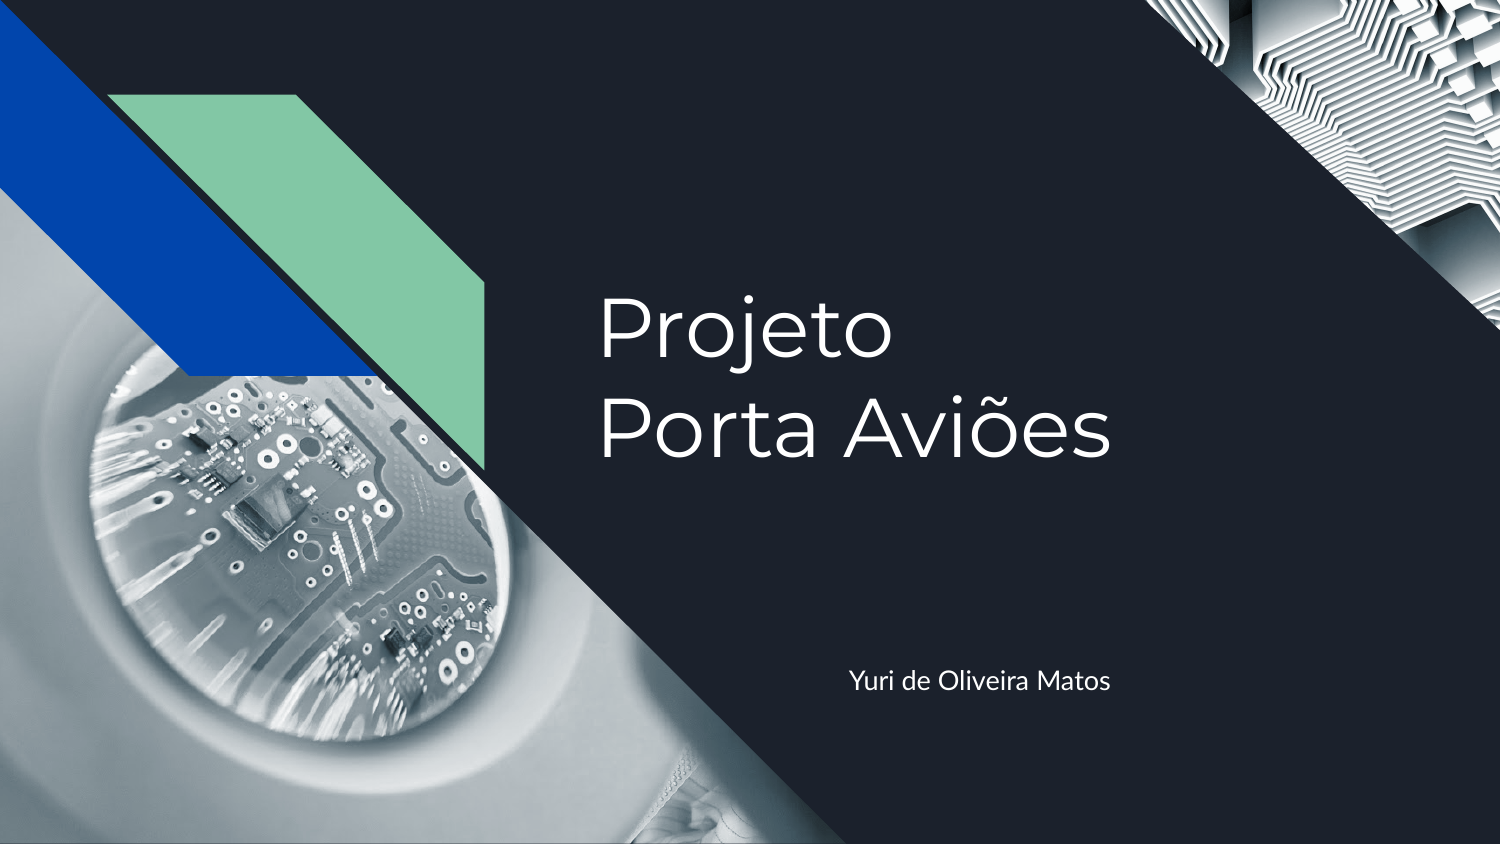

# Projeto
Porta Aviões
Yuri de Oliveira Matos